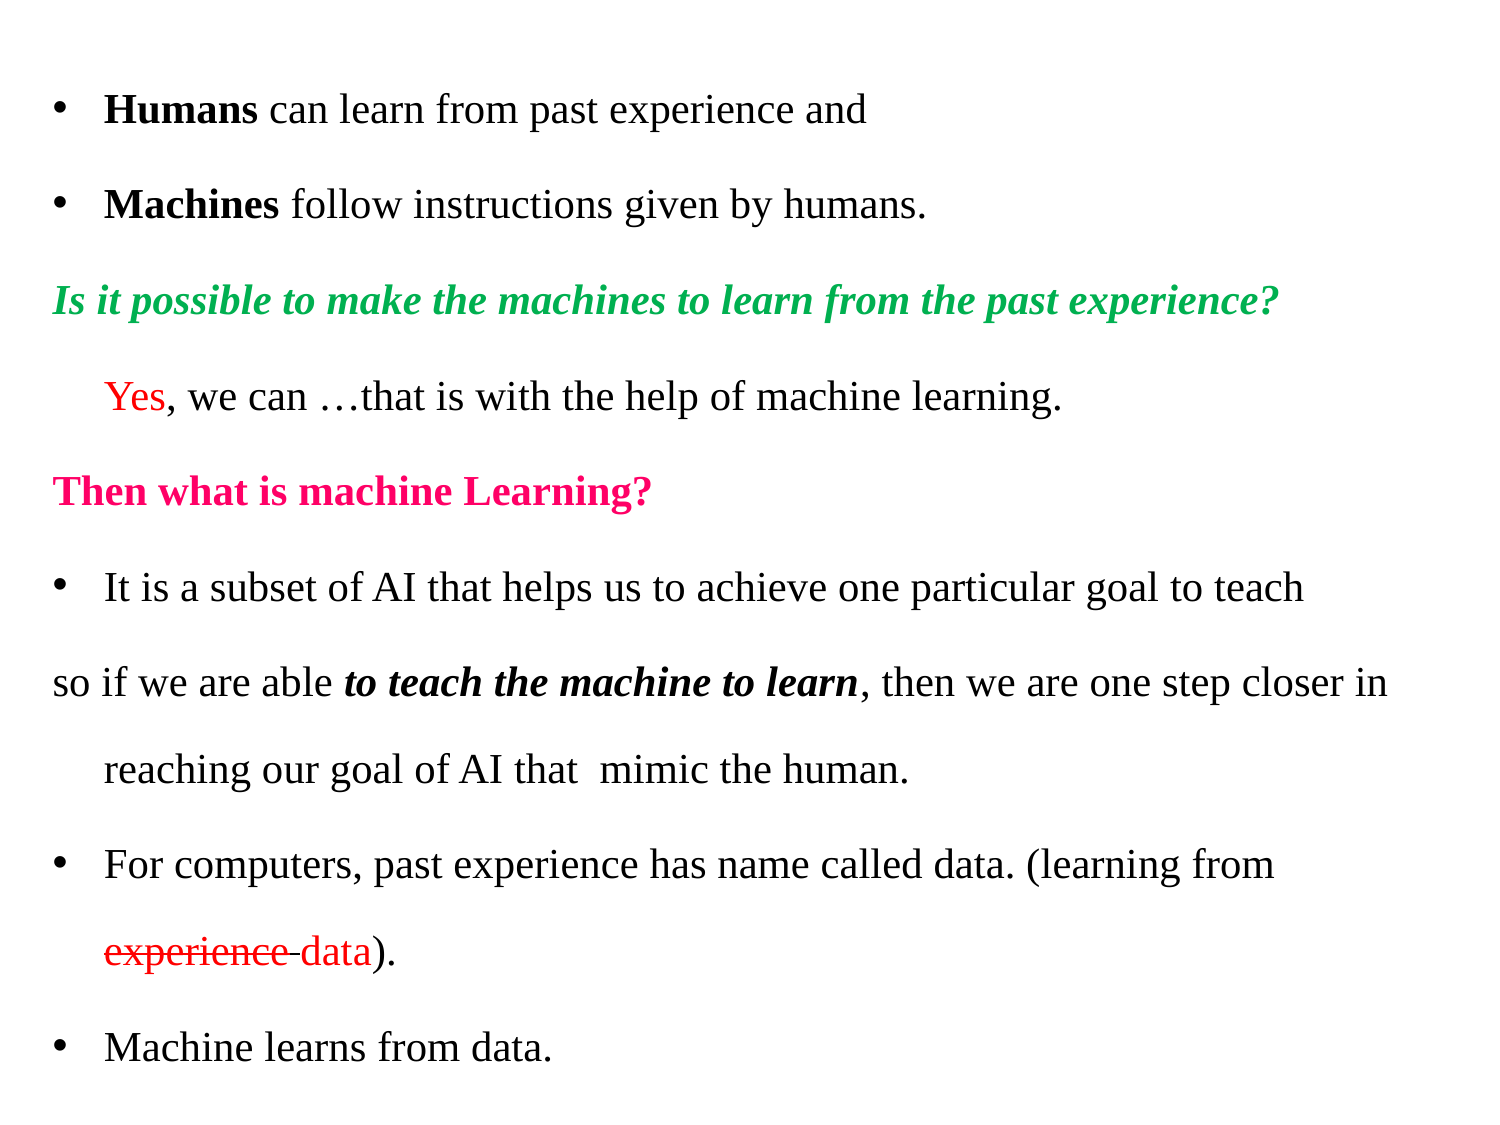

Humans can learn from past experience and
Machines follow instructions given by humans.
Is it possible to make the machines to learn from the past experience?
	Yes, we can …that is with the help of machine learning.
Then what is machine Learning?
It is a subset of AI that helps us to achieve one particular goal to teach
so if we are able to teach the machine to learn, then we are one step closer in reaching our goal of AI that  mimic the human.
For computers, past experience has name called data. (learning from experience data).
Machine learns from data.